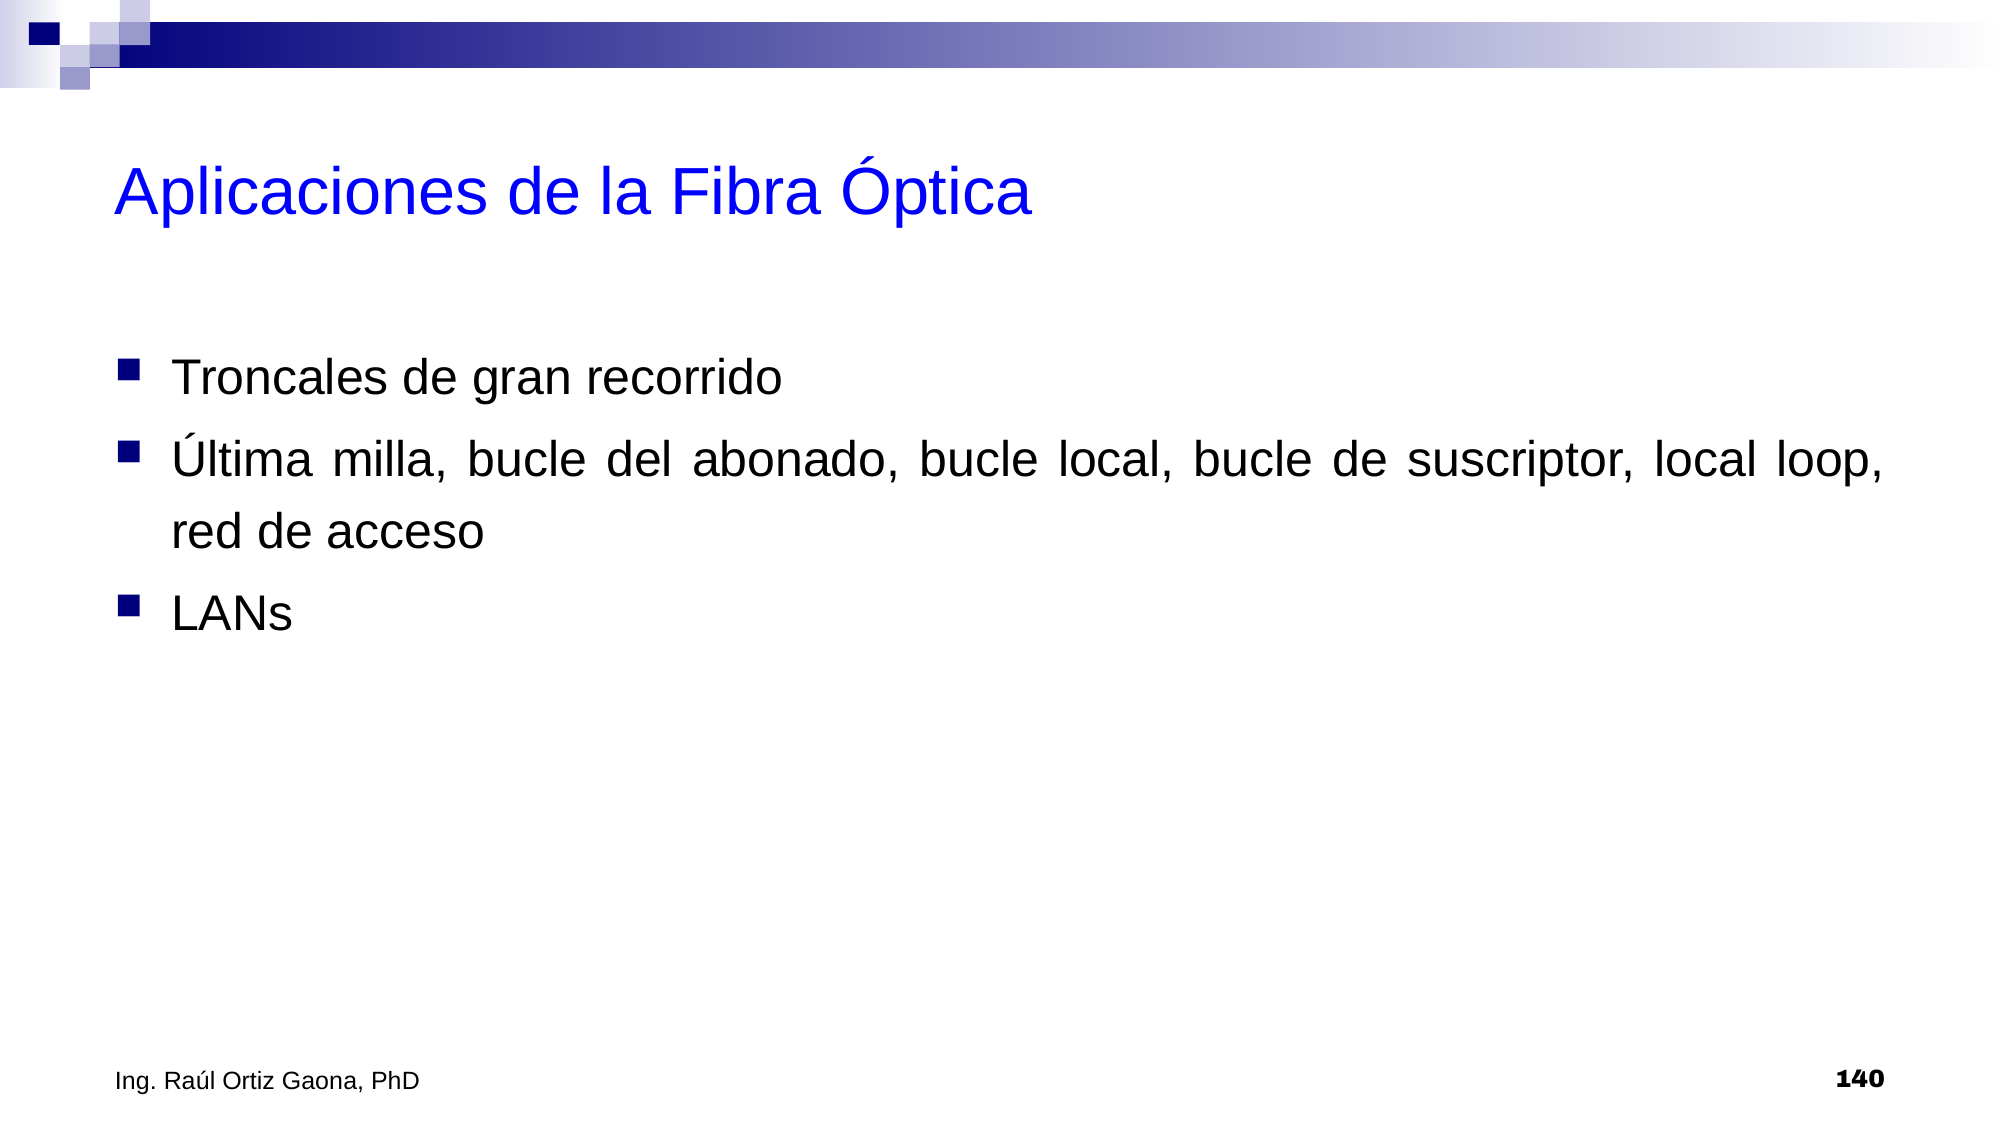

# Aplicaciones de la Fibra Óptica
Troncales de gran recorrido
Última milla, bucle del abonado, bucle local, bucle de suscriptor, local loop, red de acceso
LANs
Ing. Raúl Ortiz Gaona, PhD
140